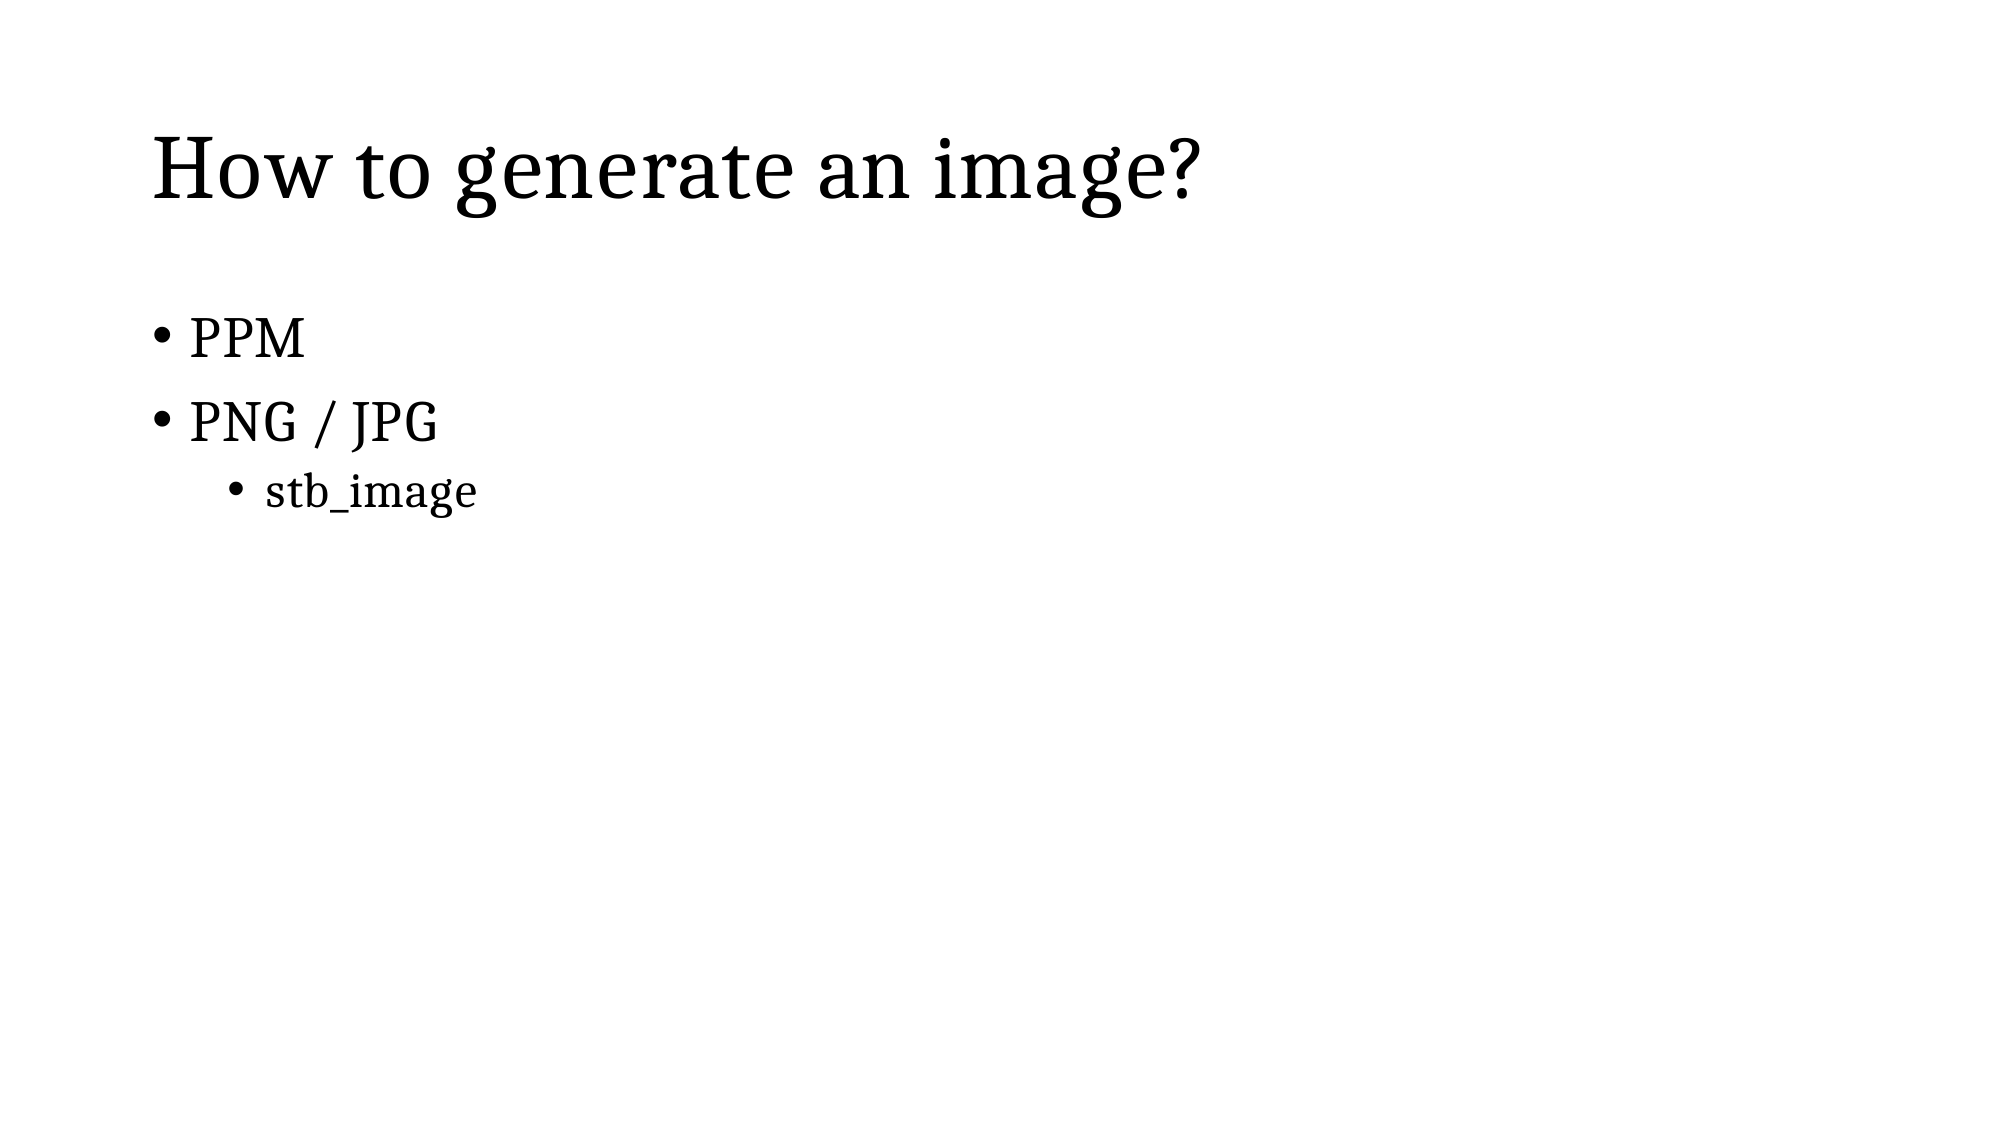

# How to generate an image?
PPM
PNG / JPG
stb_image